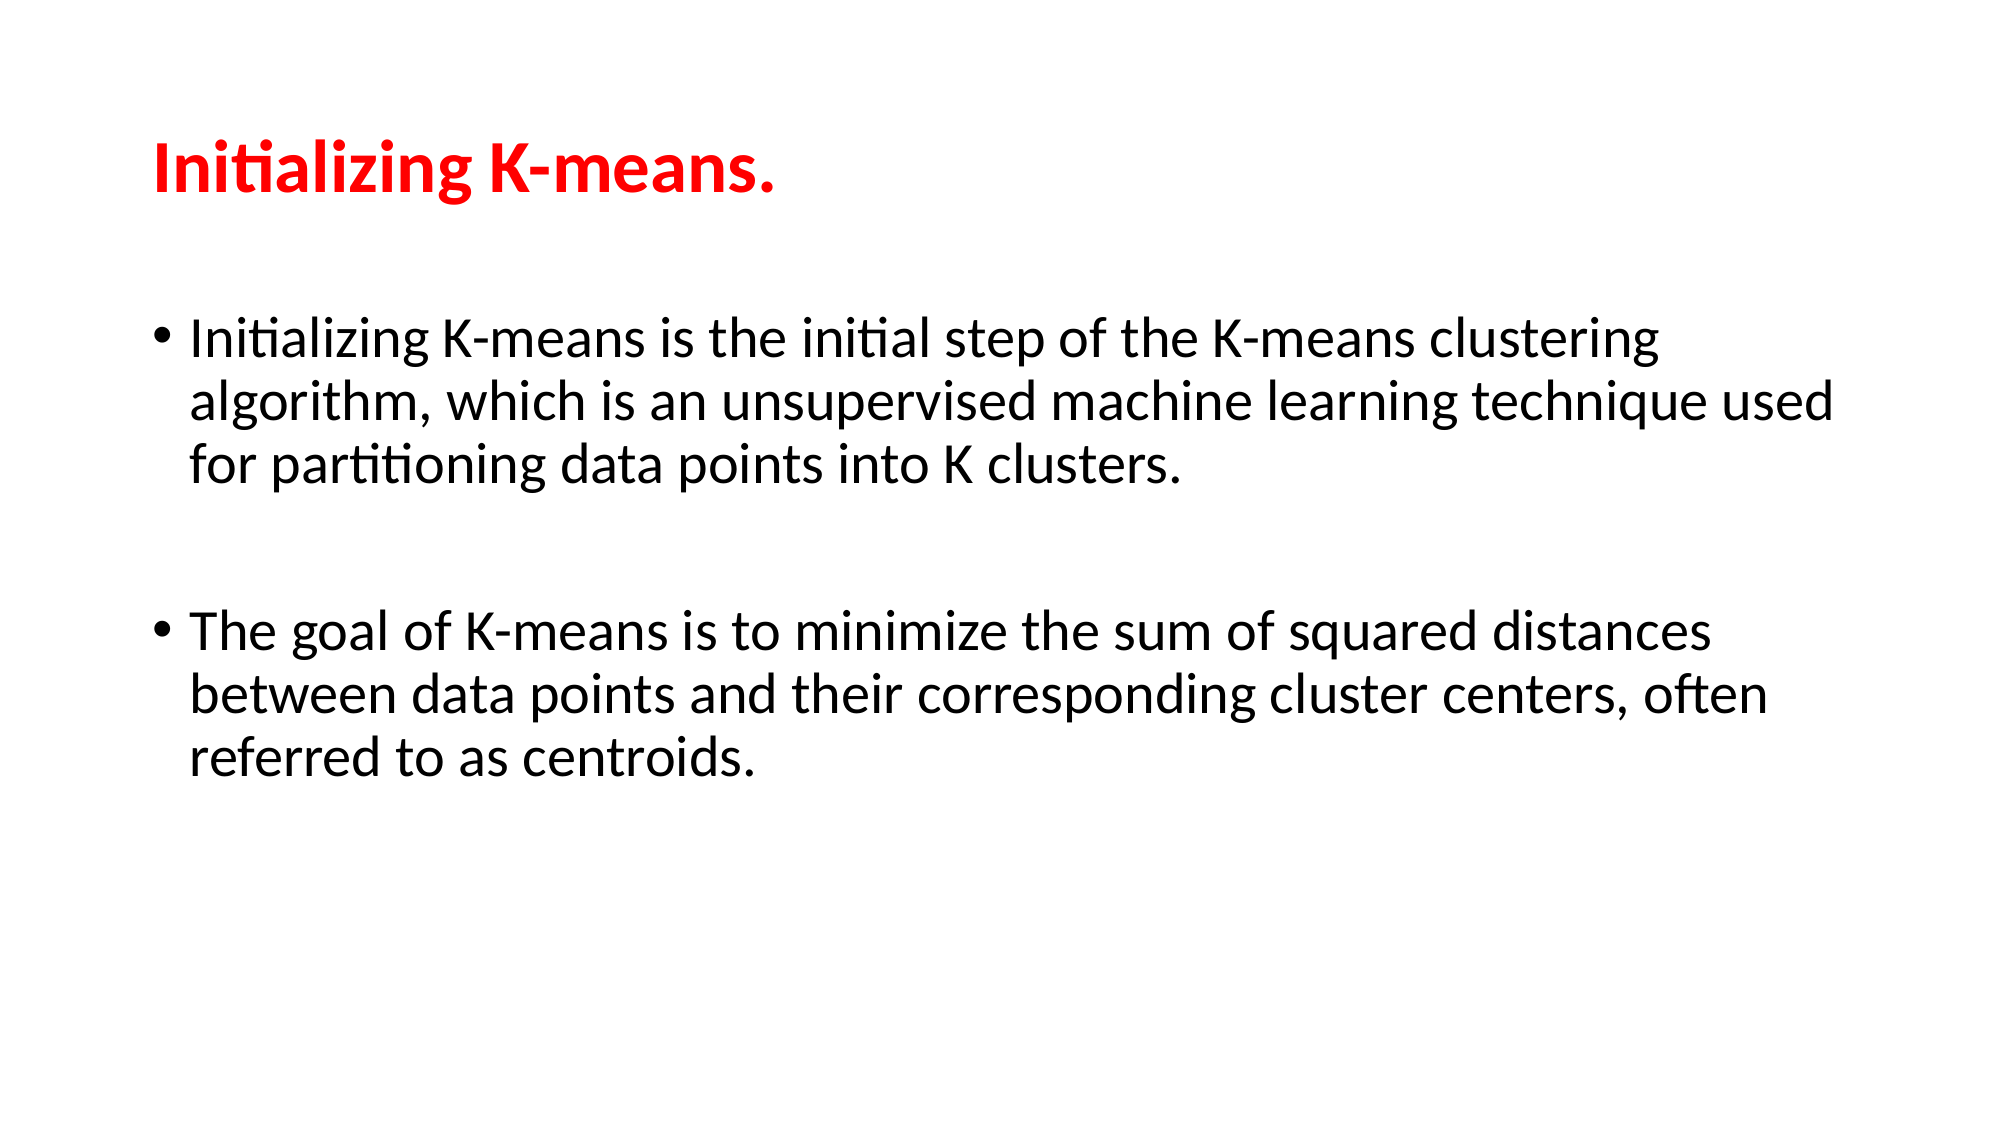

# Initializing K-means.
Initializing K-means is the initial step of the K-means clustering algorithm, which is an unsupervised machine learning technique used for partitioning data points into K clusters.

The goal of K-means is to minimize the sum of squared distances between data points and their corresponding cluster centers, often referred to as centroids.